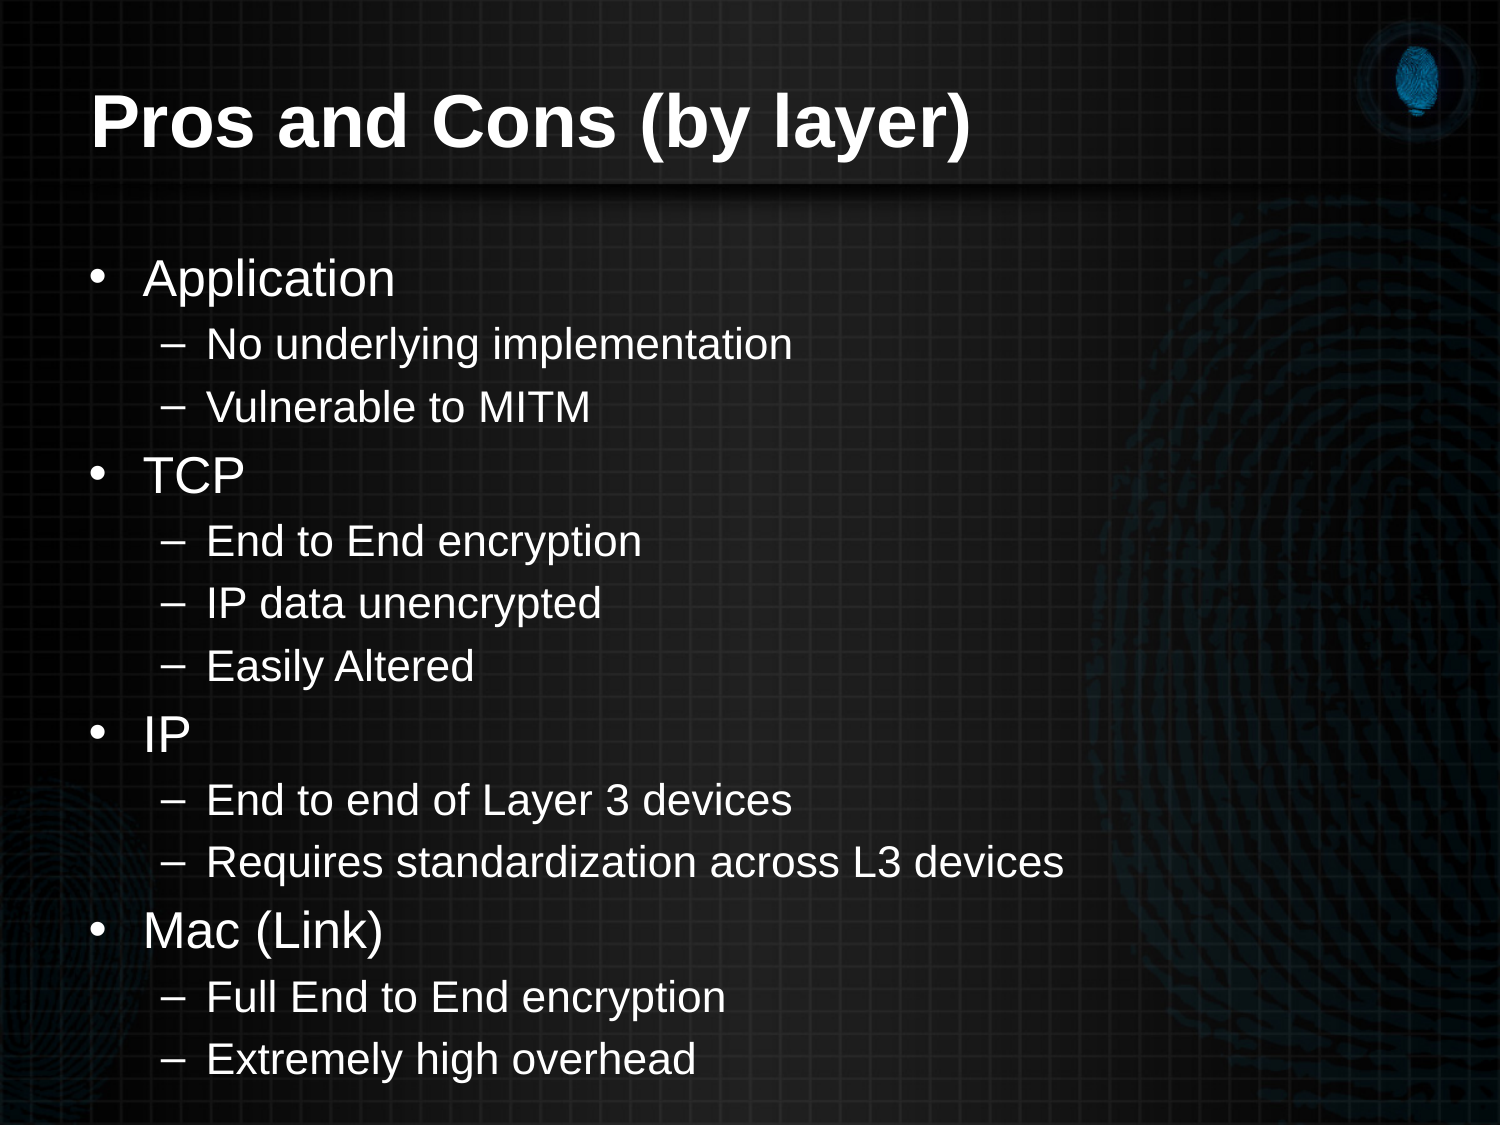

# Pros and Cons (by layer)
Application
No underlying implementation
Vulnerable to MITM
TCP
End to End encryption
IP data unencrypted
Easily Altered
IP
End to end of Layer 3 devices
Requires standardization across L3 devices
Mac (Link)
Full End to End encryption
Extremely high overhead